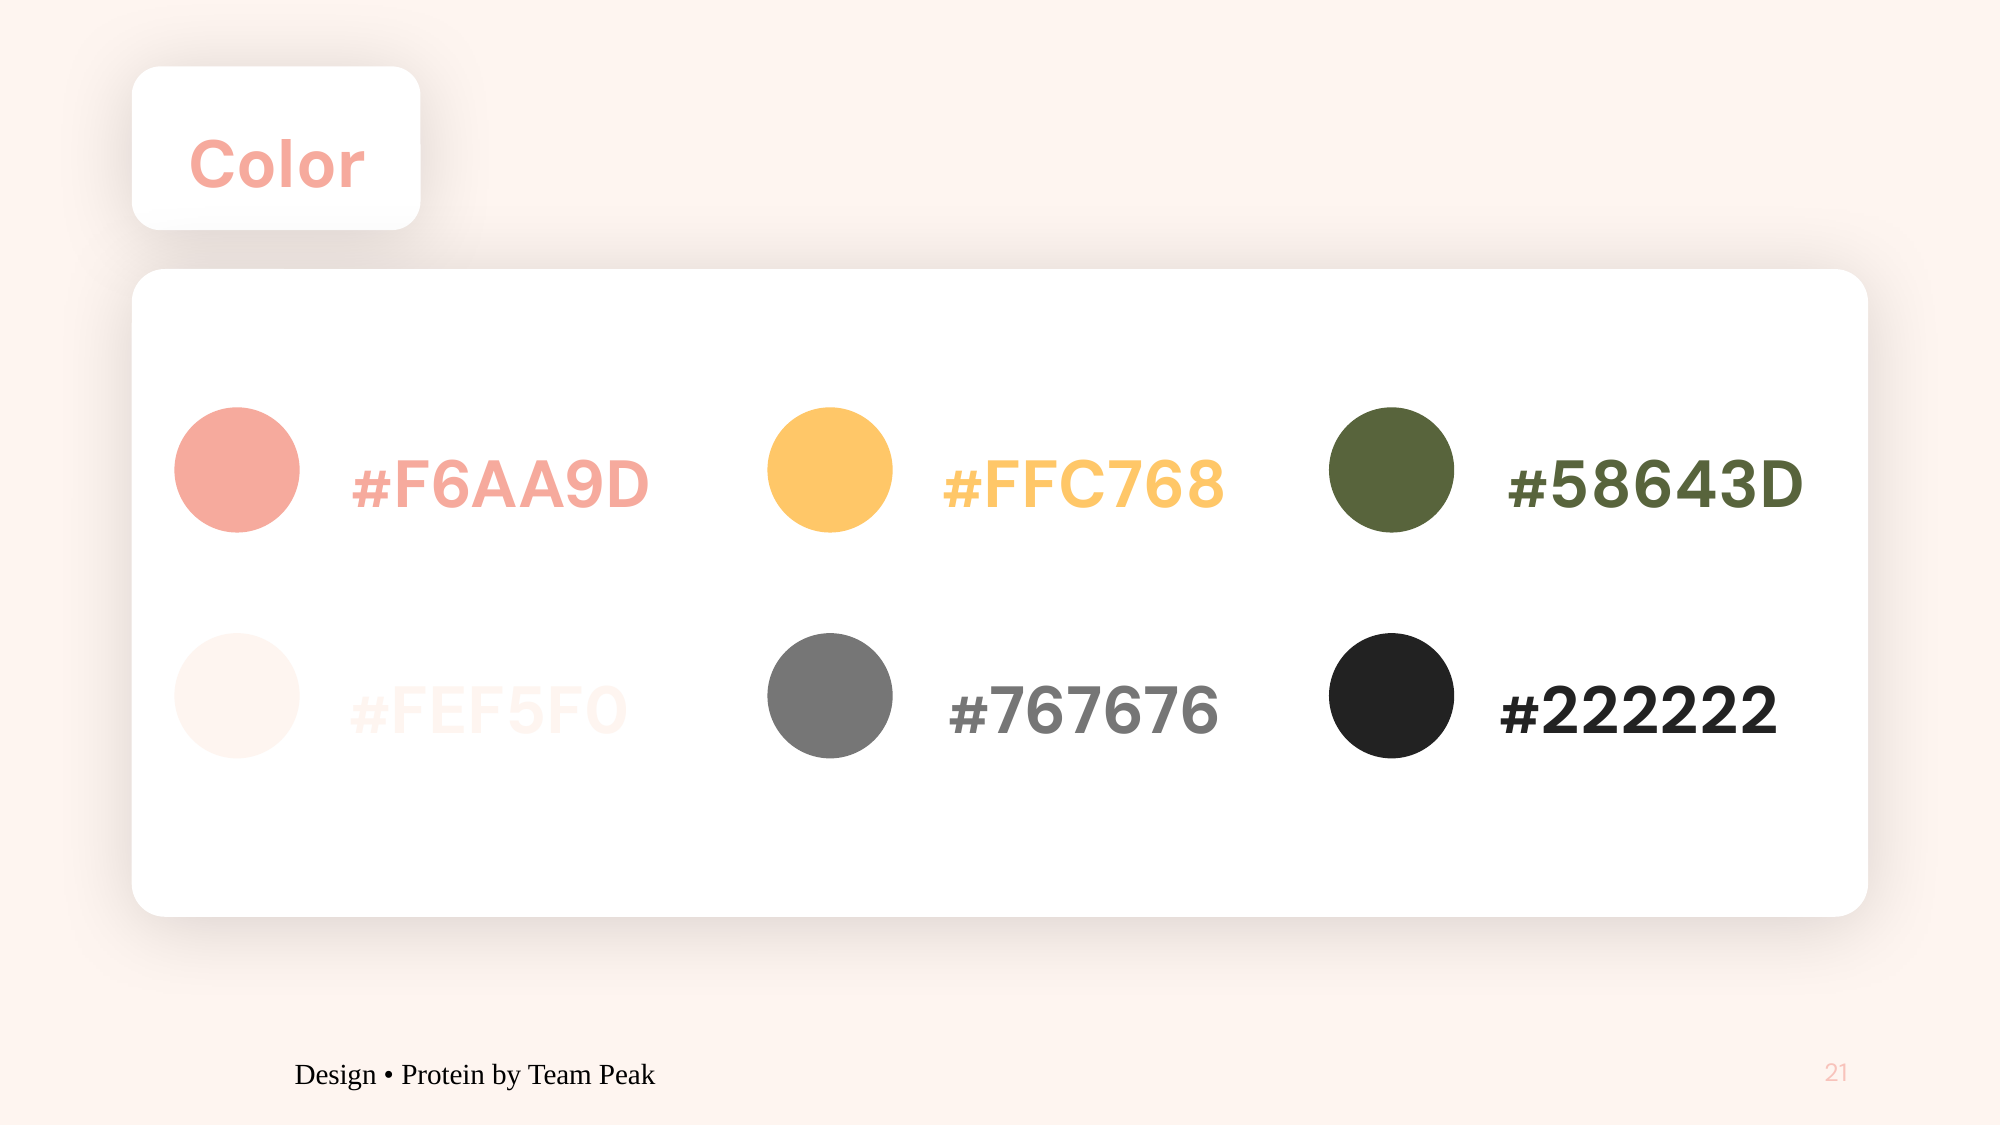

Color

#F6AA9D
#FFC768
#58643D

#FEF5F0
#767676
#222222

Design • Protein by Team Peak
21